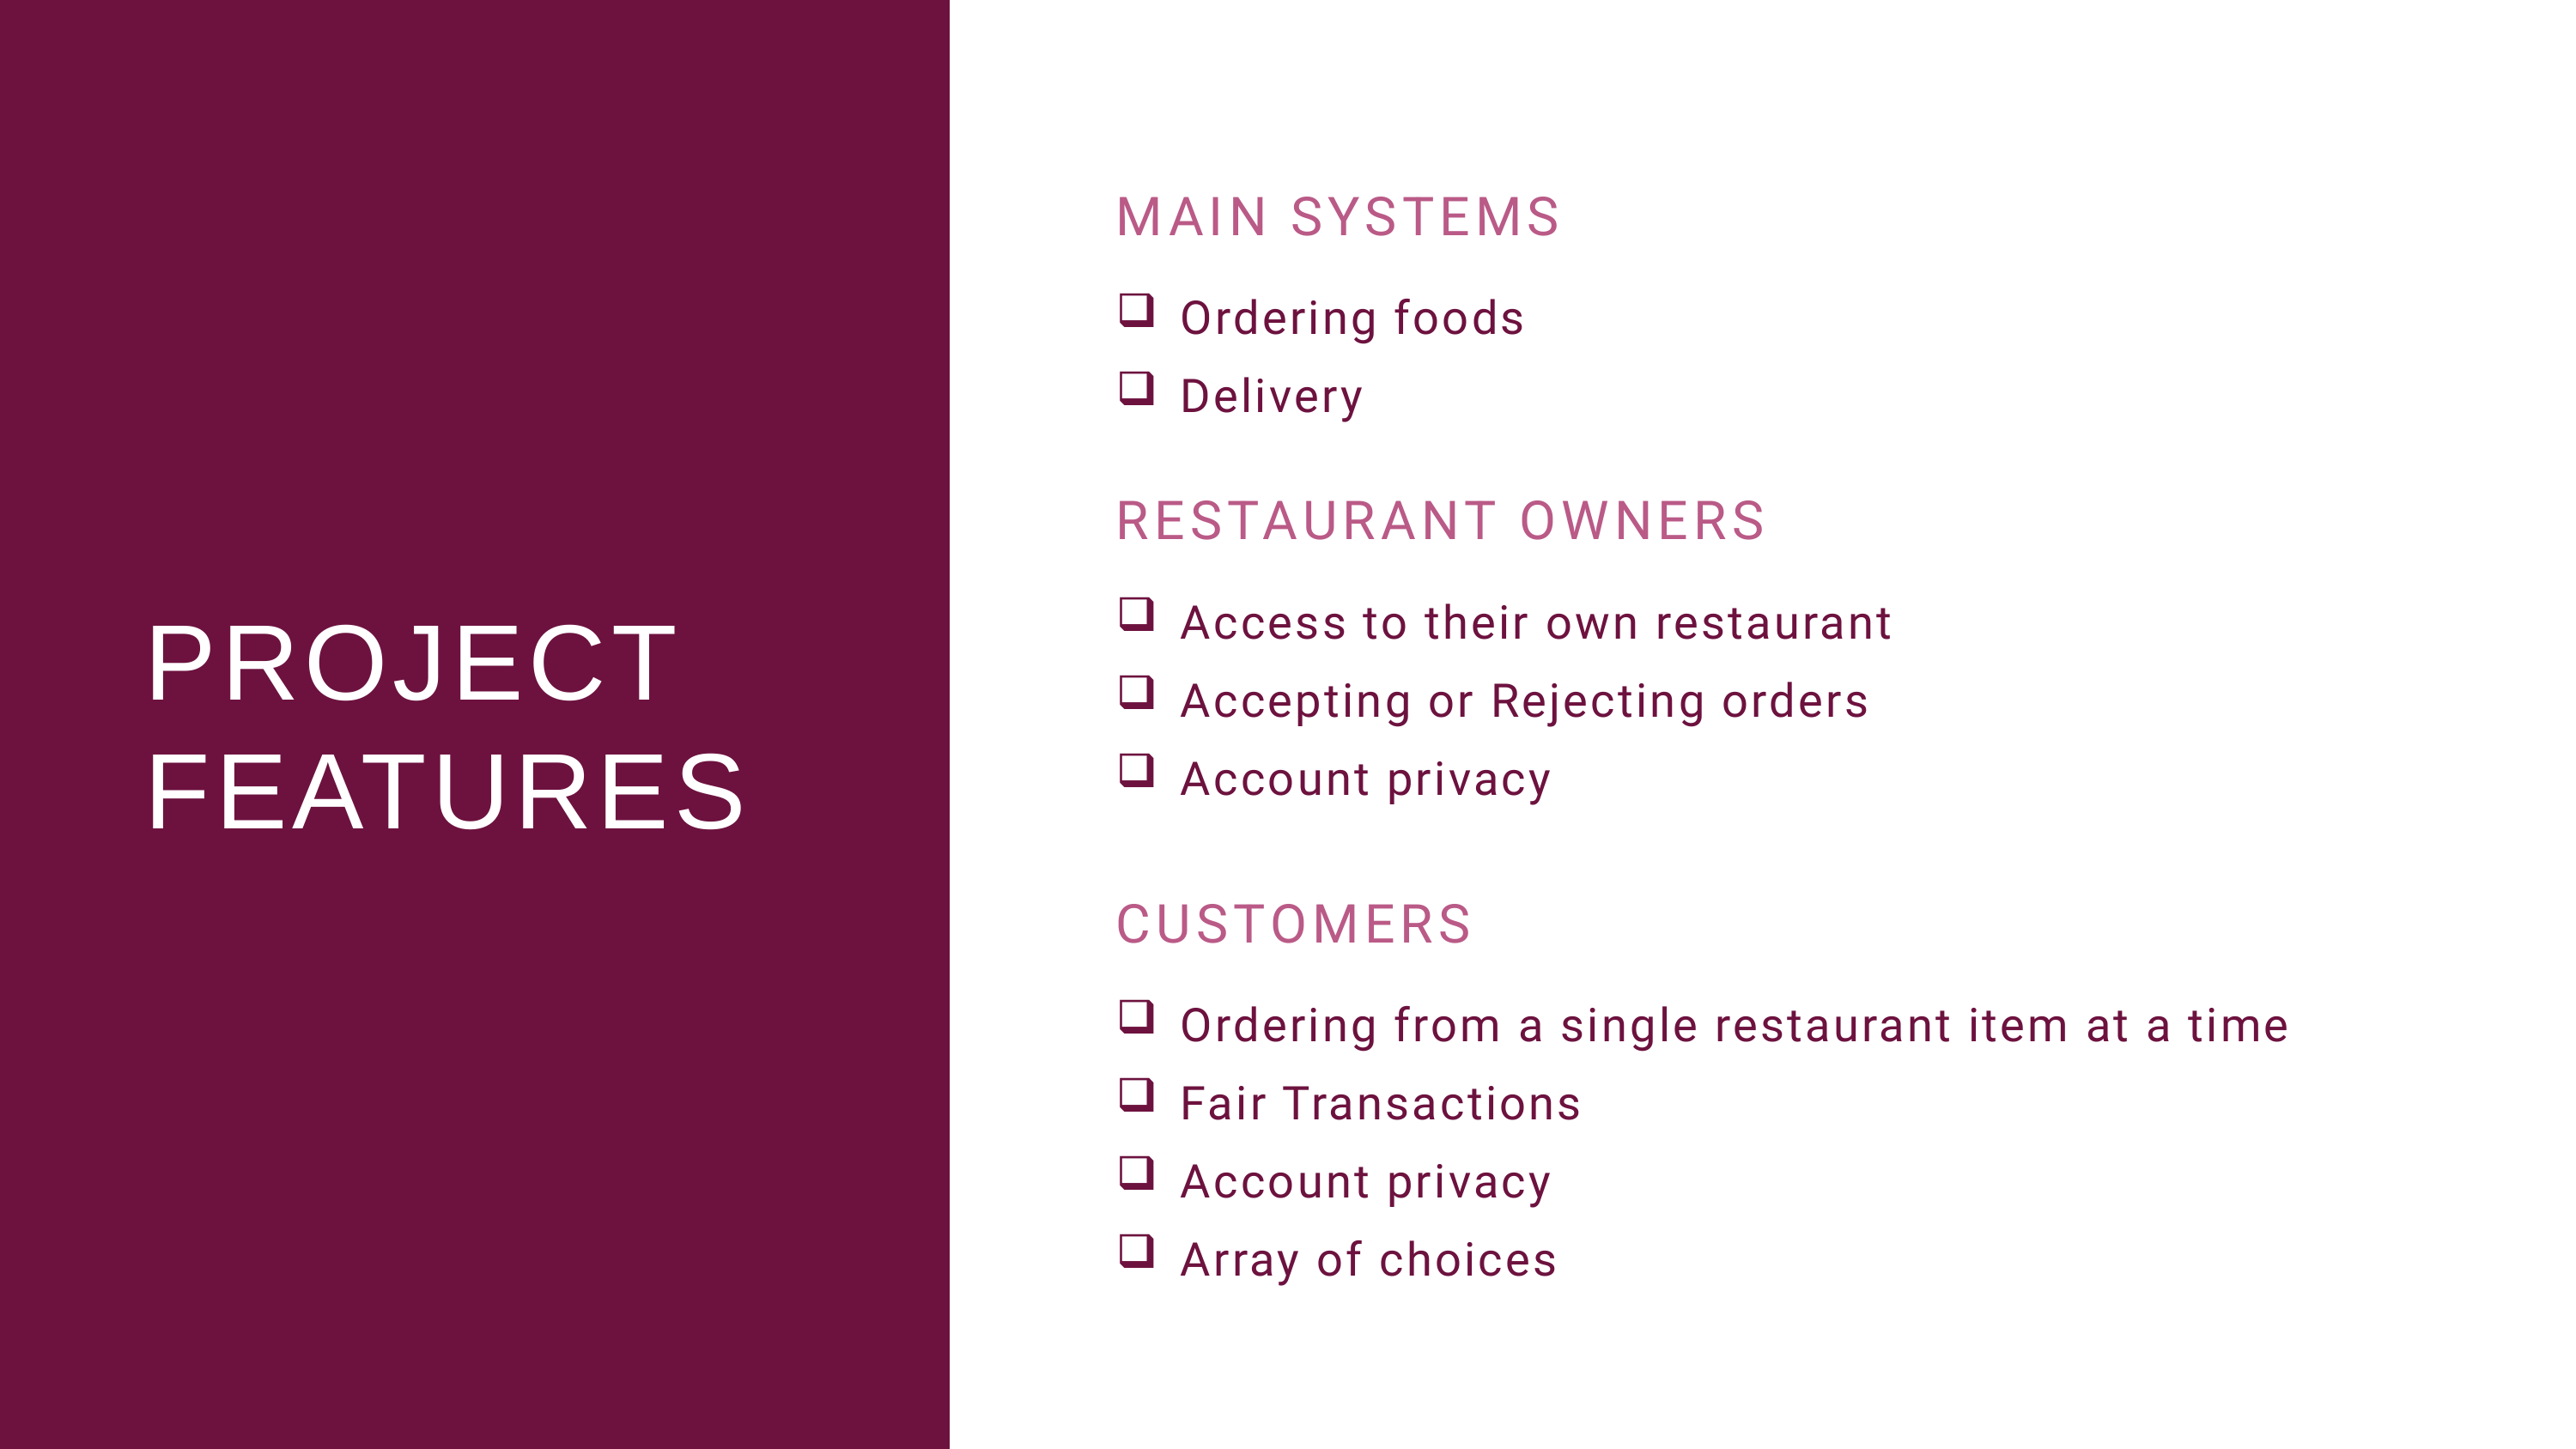

MAIN SYSTEMS
Ordering foods
Delivery
RESTAURANT OWNERS
Access to their own restaurant
Accepting or Rejecting orders
Account privacy
CUSTOMERS
Ordering from a single restaurant item at a time
Fair Transactions
Account privacy
Array of choices

PROJECT
FEATURES